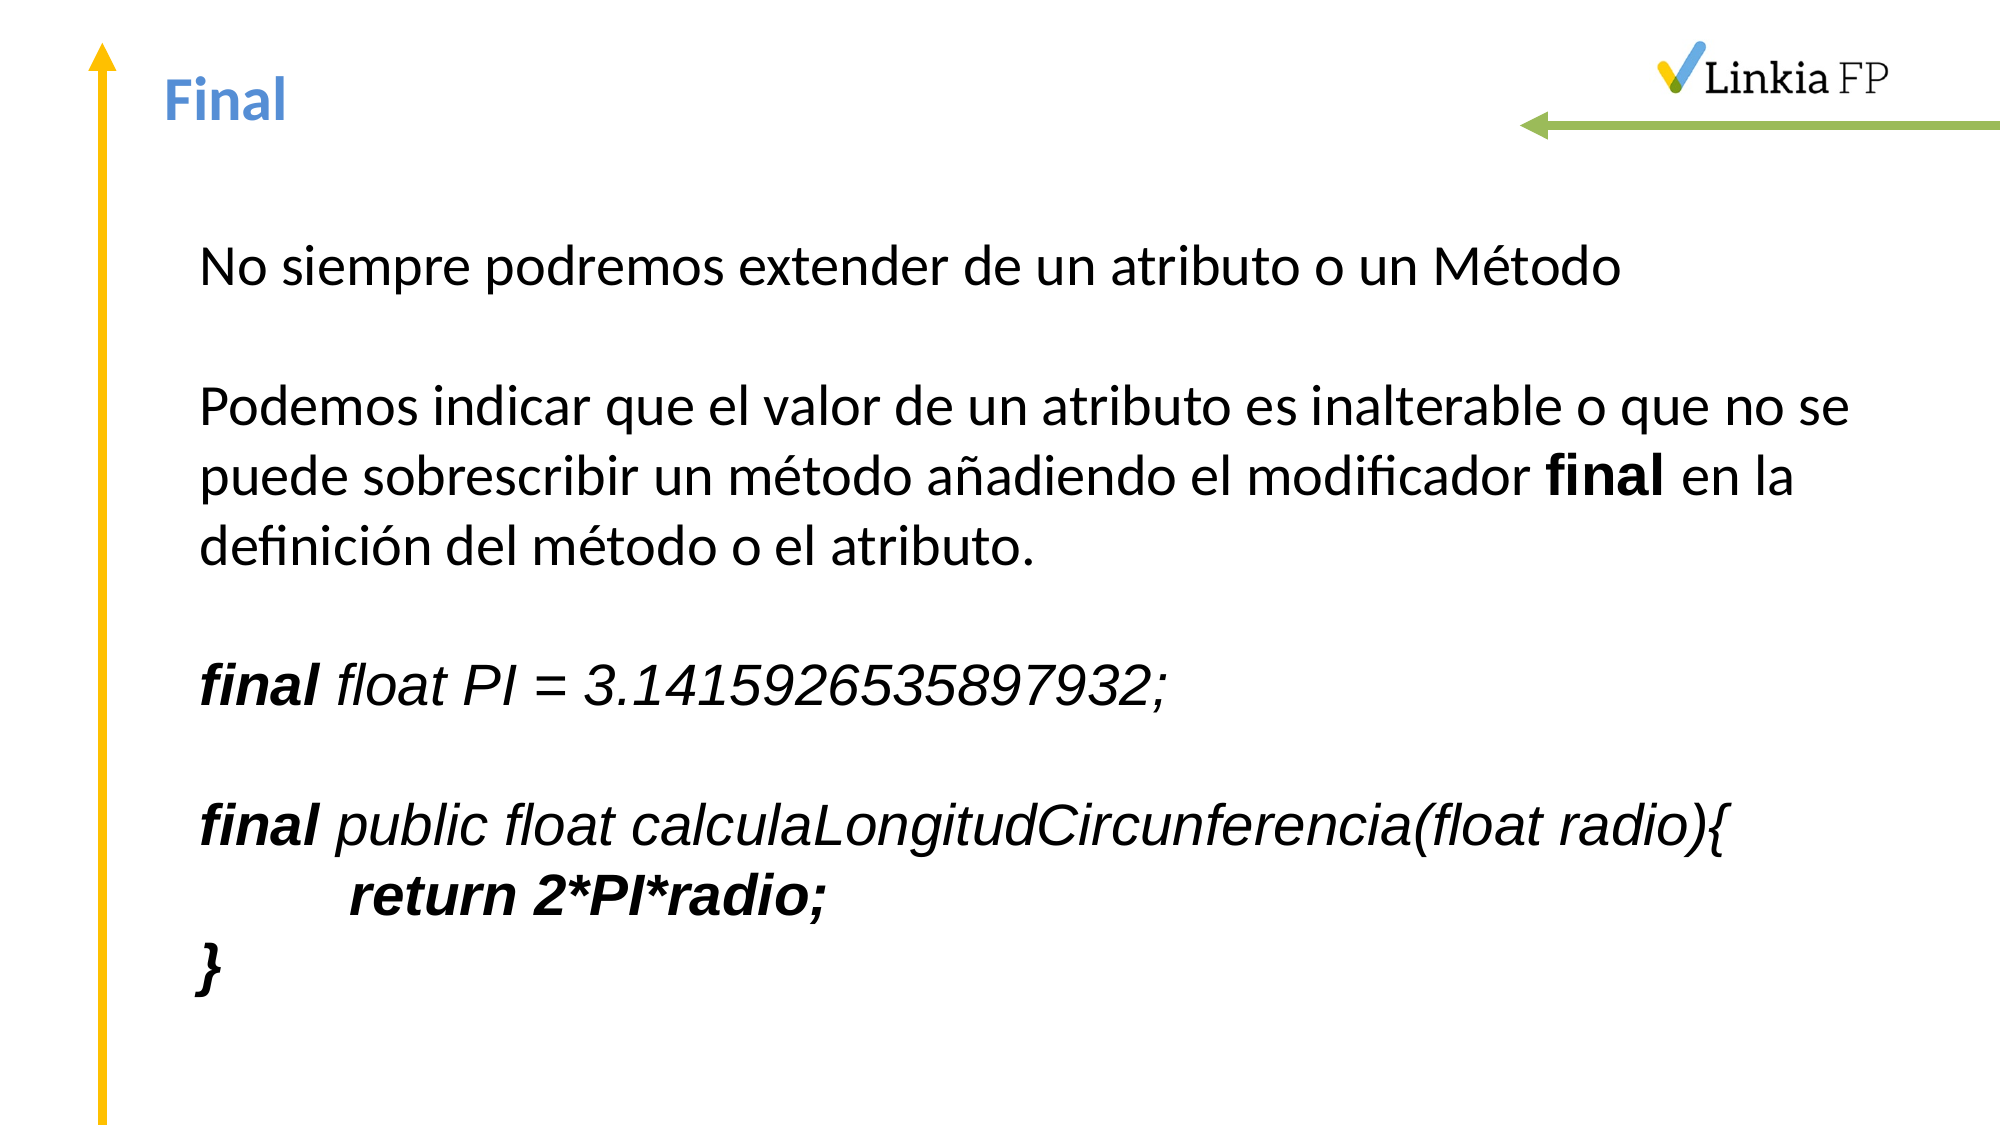

# Final
No siempre podremos extender de un atributo o un Método

Podemos indicar que el valor de un atributo es inalterable o que no se puede sobrescribir un método añadiendo el modificador final en la definición del método o el atributo.

final float PI = 3.1415926535897932;

final public float calculaLongitudCircunferencia(float radio){
	return 2*PI*radio;
}